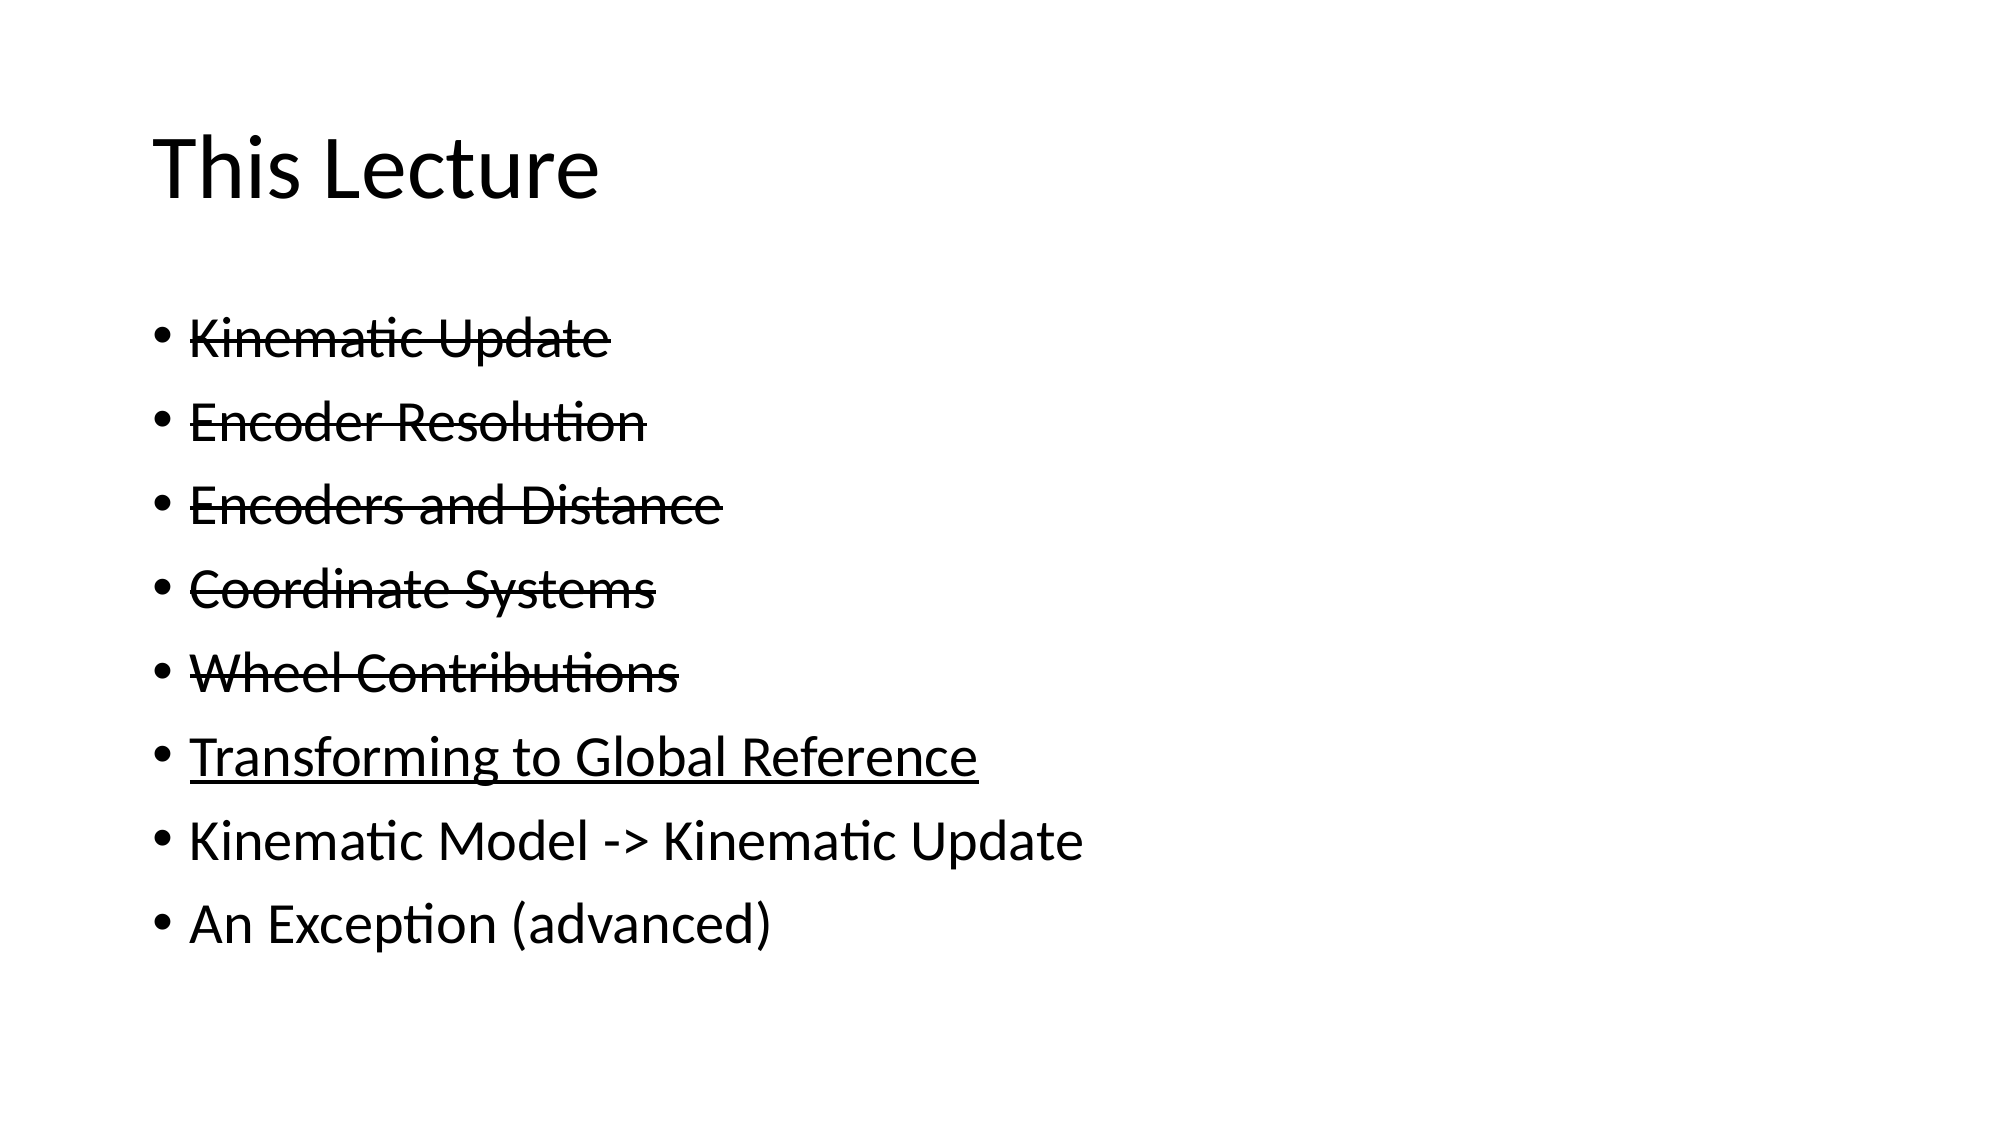

# This Lecture
Kinematic Update
Encoder Resolution
Encoders and Distance
Coordinate Systems
Wheel Contributions
Transforming to Global Reference
Kinematic Model -> Kinematic Update
An Exception (advanced)